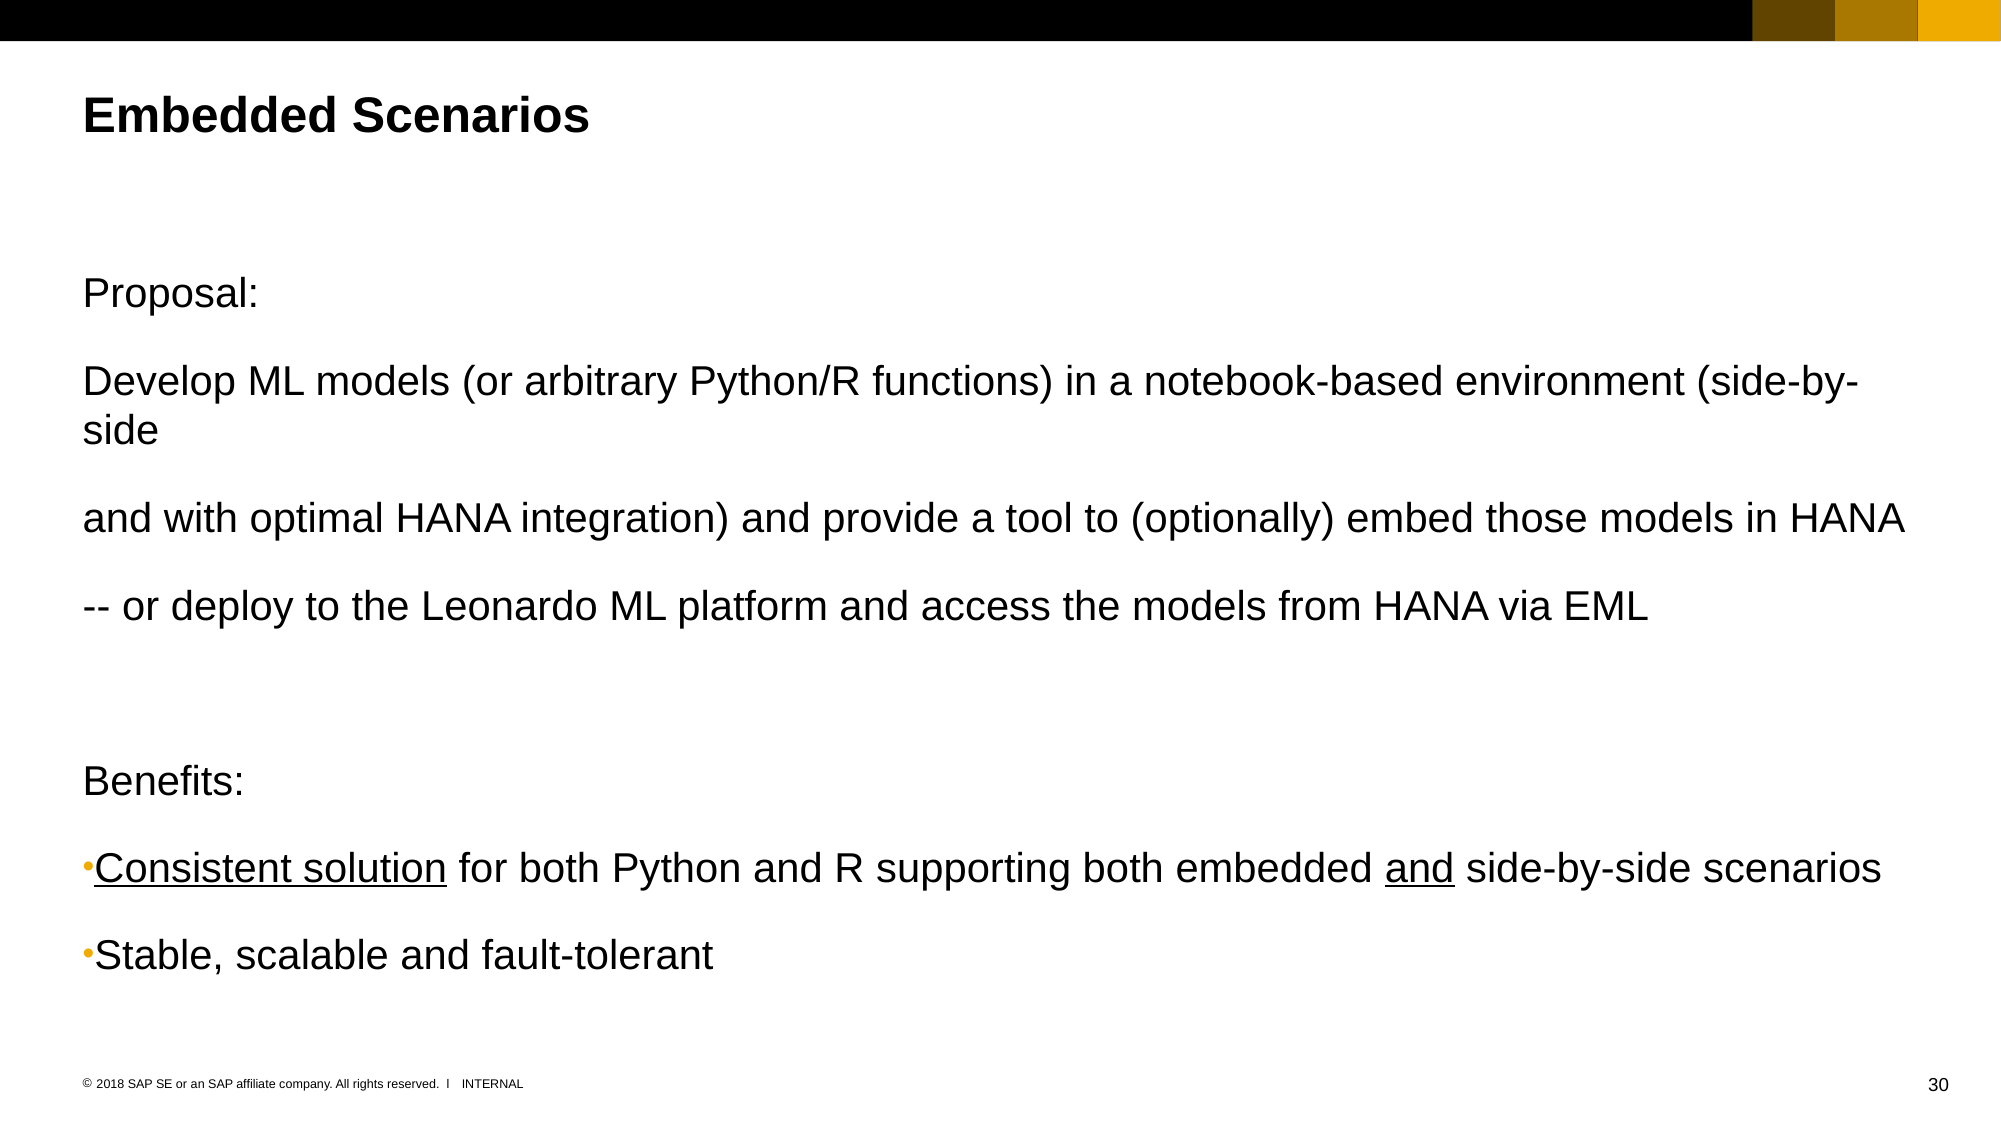

# Embedded Scenarios
Proposal:
Develop ML models (or arbitrary Python/R functions) in a notebook-based environment (side-by-side
and with optimal HANA integration) and provide a tool to (optionally) embed those models in HANA
-- or deploy to the Leonardo ML platform and access the models from HANA via EML

Benefits:
Consistent solution for both Python and R supporting both embedded and side-by-side scenarios
Stable, scalable and fault-tolerant